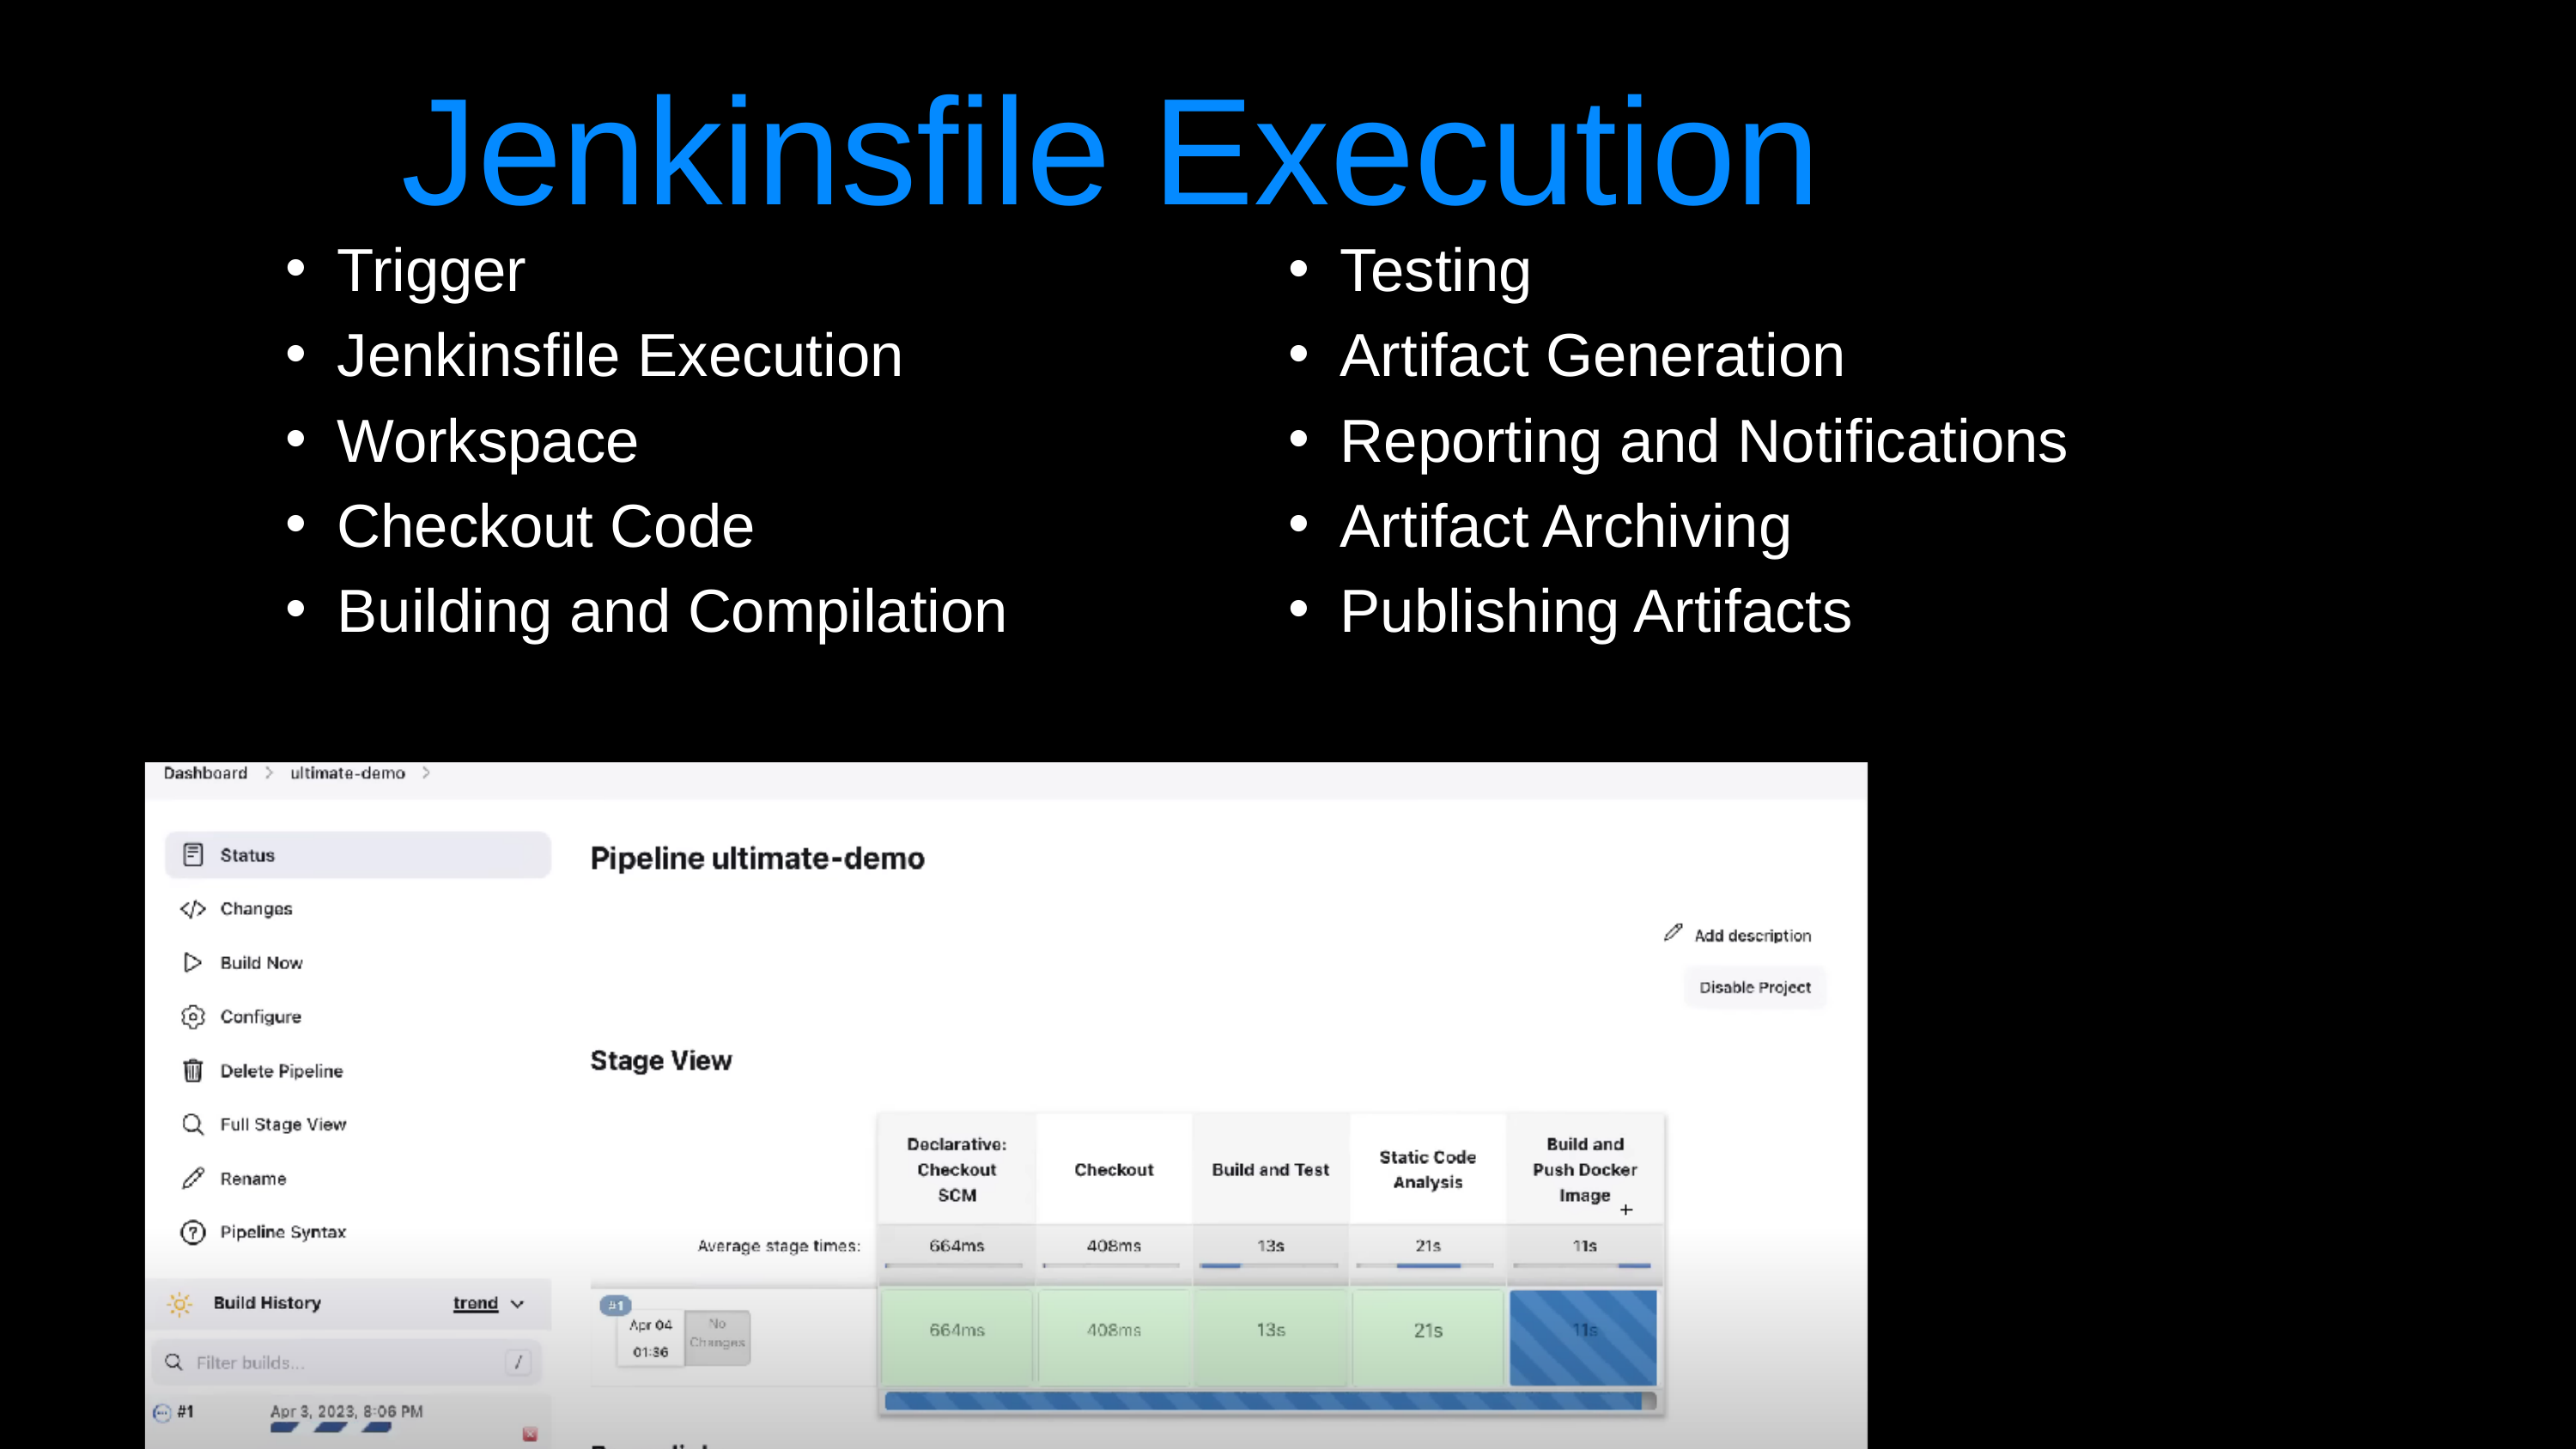

Jenkinsfile Execution
Trigger
Jenkinsfile Execution
Workspace
Checkout Code
Building and Compilation

Testing
Artifact Generation
Reporting and Notifications
Artifact Archiving
Publishing Artifacts